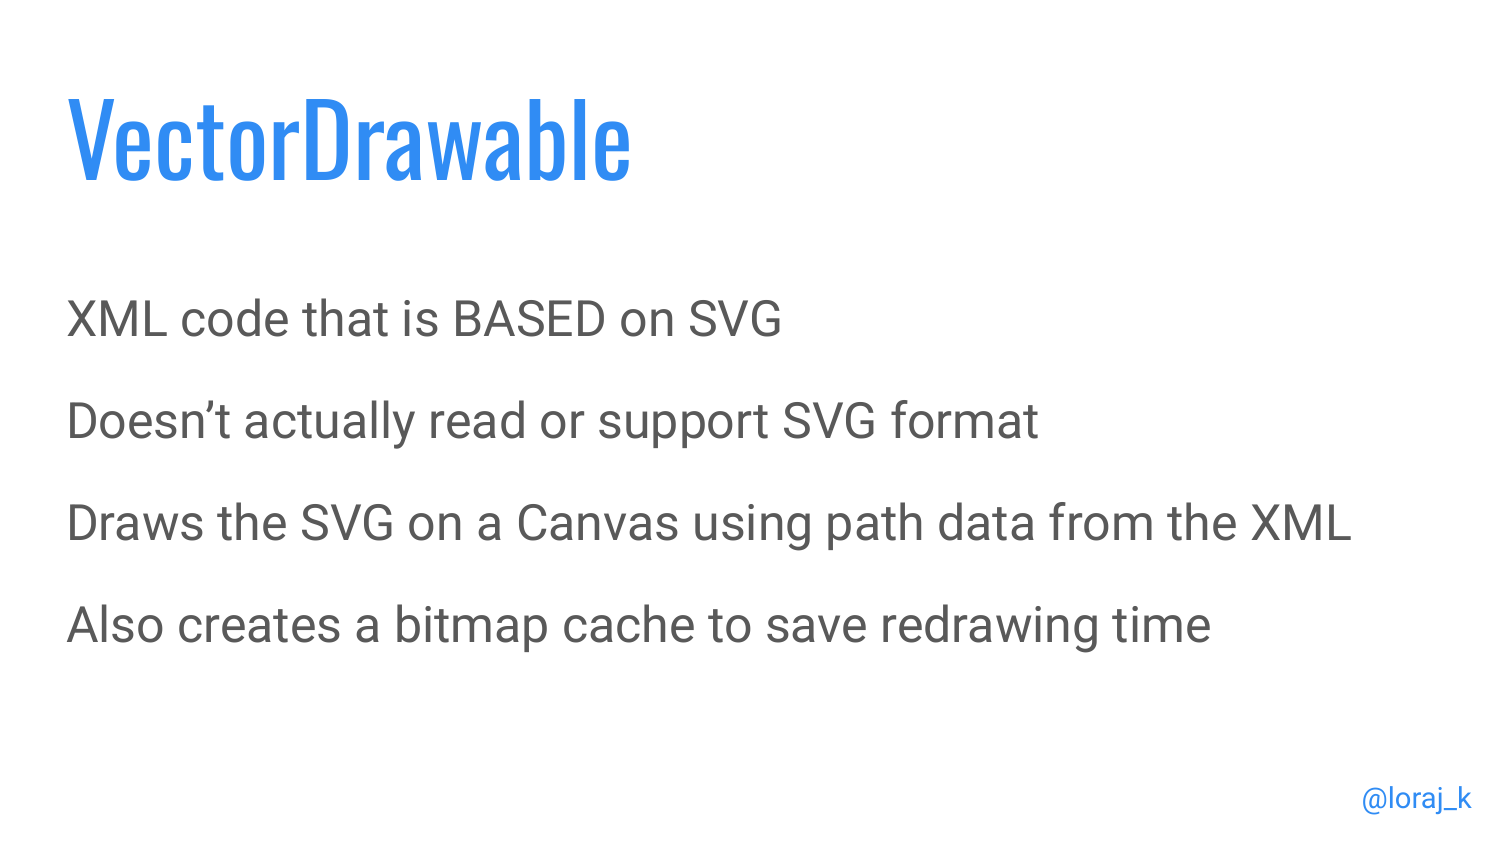

# VectorDrawable
XML code that is BASED on SVG
Doesn’t actually read or support SVG format
Draws the SVG on a Canvas using path data from the XML
Also creates a bitmap cache to save redrawing time

@loraj_k